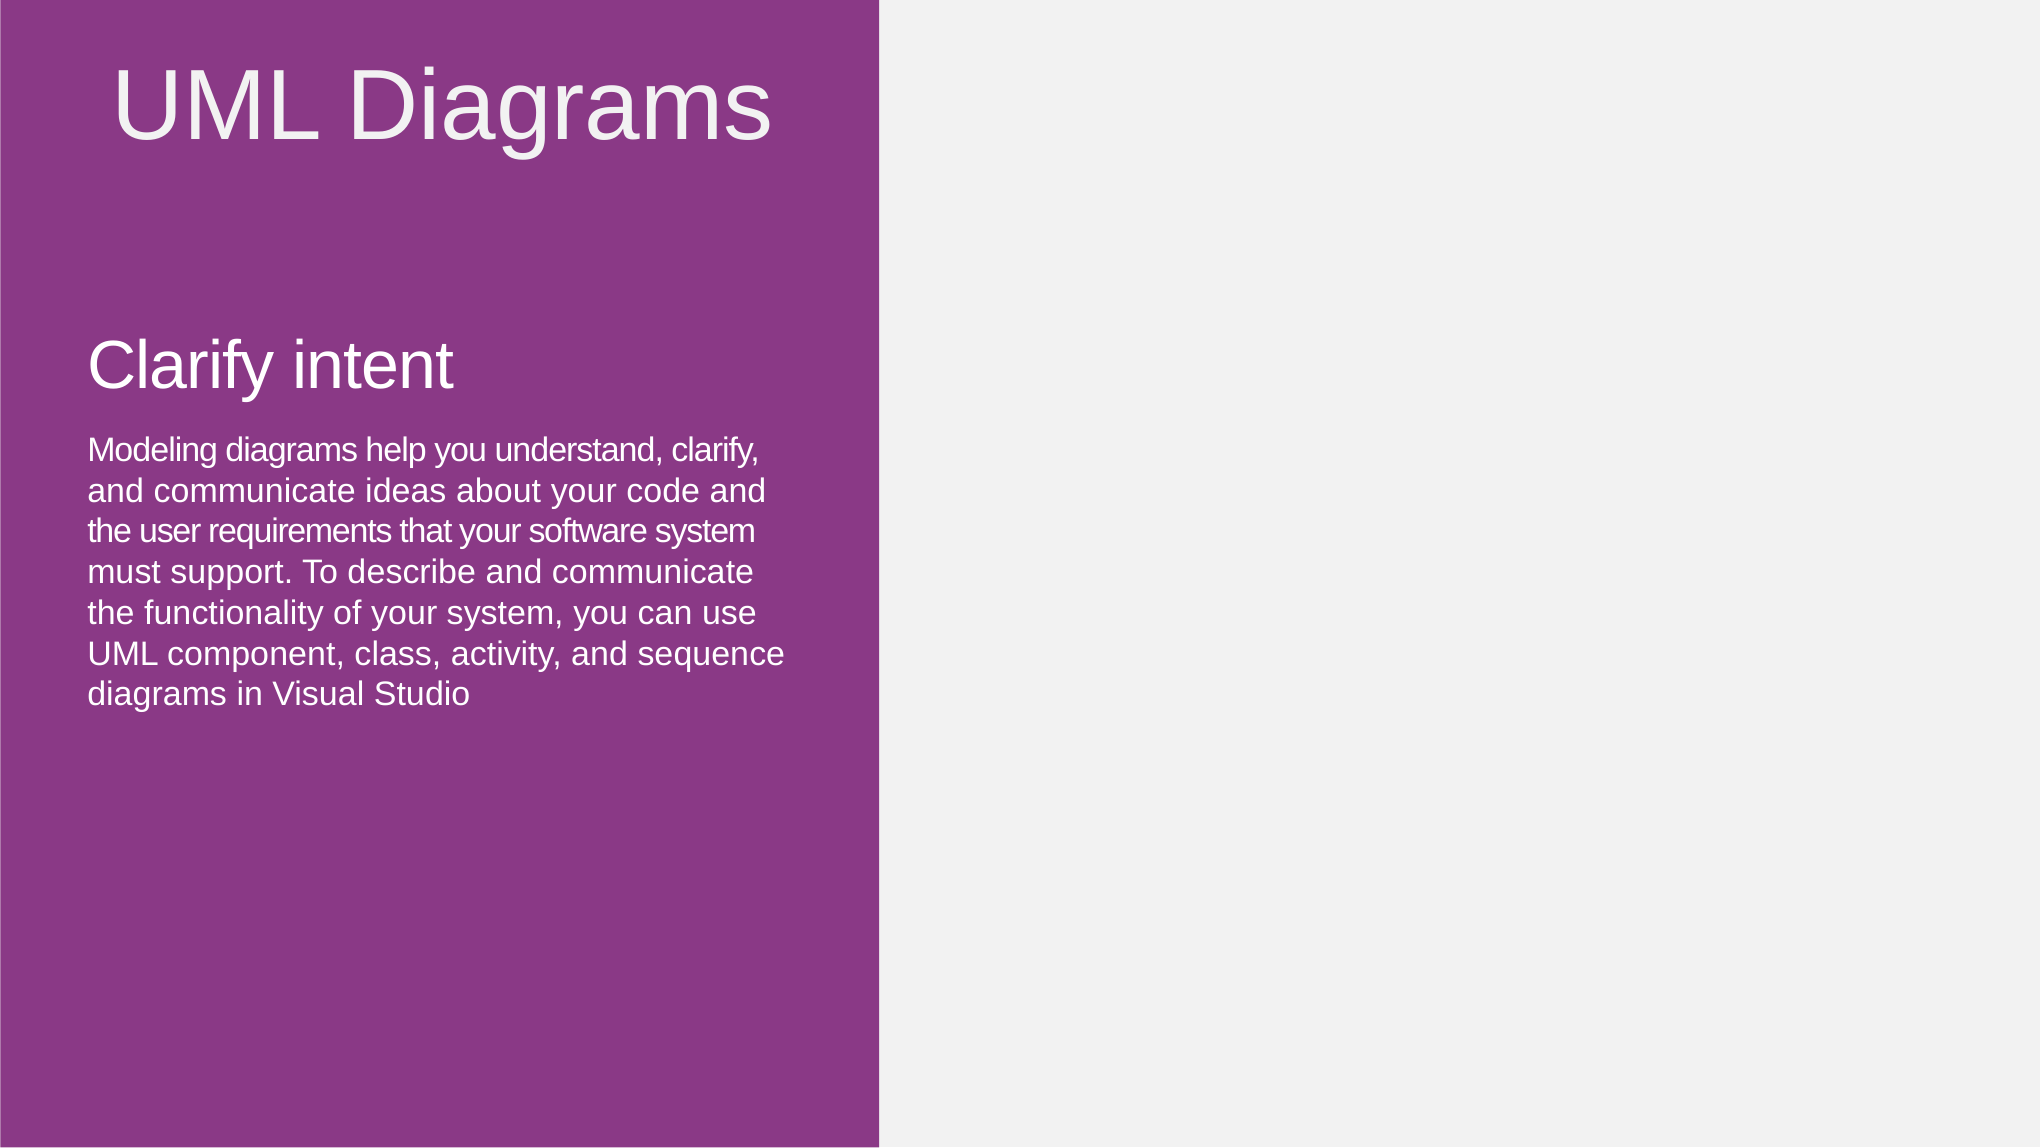

# UML Diagrams
Clarify intent
Modeling diagrams help you understand, clarify, and communicate ideas about your code and the user requirements that your software system must support. To describe and communicate the functionality of your system, you can use UML component, class, activity, and sequence diagrams in Visual Studio